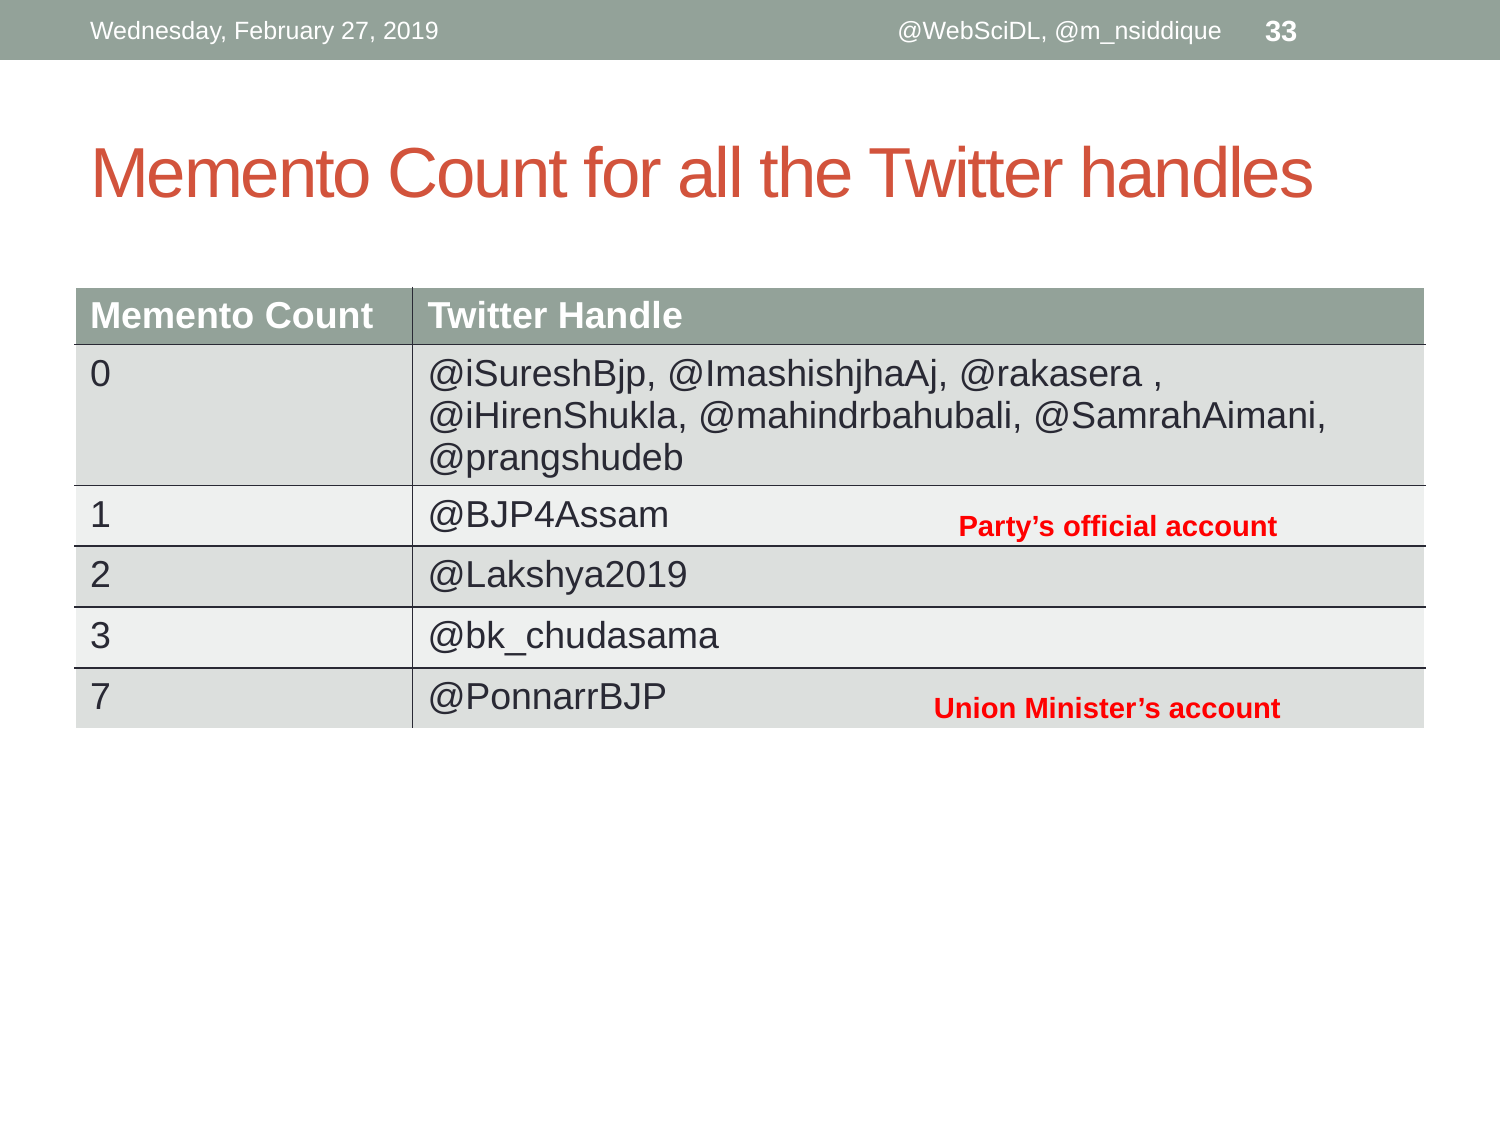

Wednesday, February 27, 2019
@WebSciDL, @m_nsiddique
33
# Memento Count for all the Twitter handles
| Memento Count | Twitter Handle |
| --- | --- |
| 0 | @iSureshBjp, @ImashishjhaAj, @rakasera , @iHirenShukla, @mahindrbahubali, @SamrahAimani, @prangshudeb |
| 1 | @BJP4Assam |
| 2 | @Lakshya2019 |
| 3 | @bk\_chudasama |
| 7 | @PonnarrBJP |
Party’s official account
Union Minister’s account